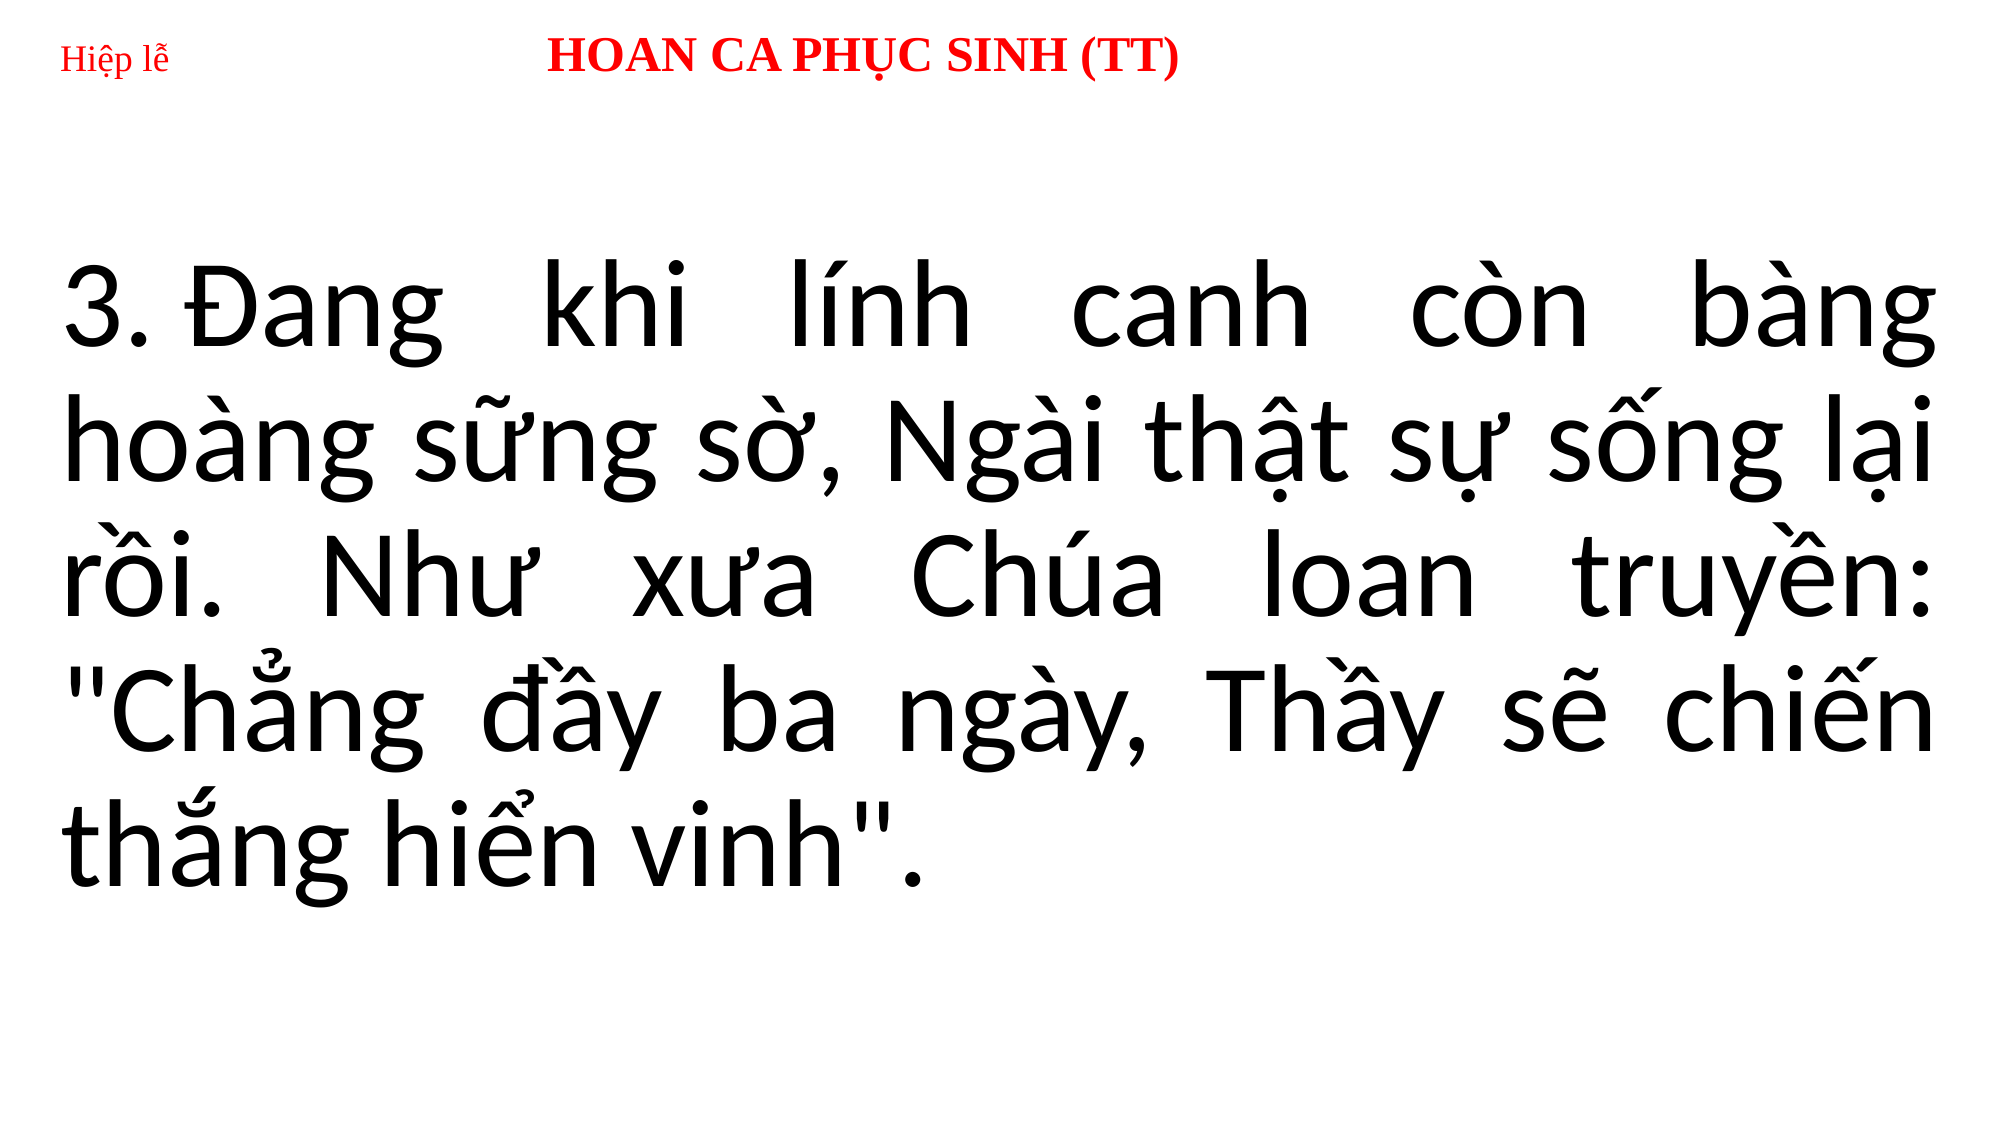

# Hiệp lễ 			    HOAN CA PHỤC SINH (TT)
3. Đang khi lính canh còn bàng hoàng sững sờ, Ngài thật sự sống lại rồi. Như xưa Chúa loan truyền: "Chẳng đầy ba ngày, Thầy sẽ chiến thắng hiển vinh".